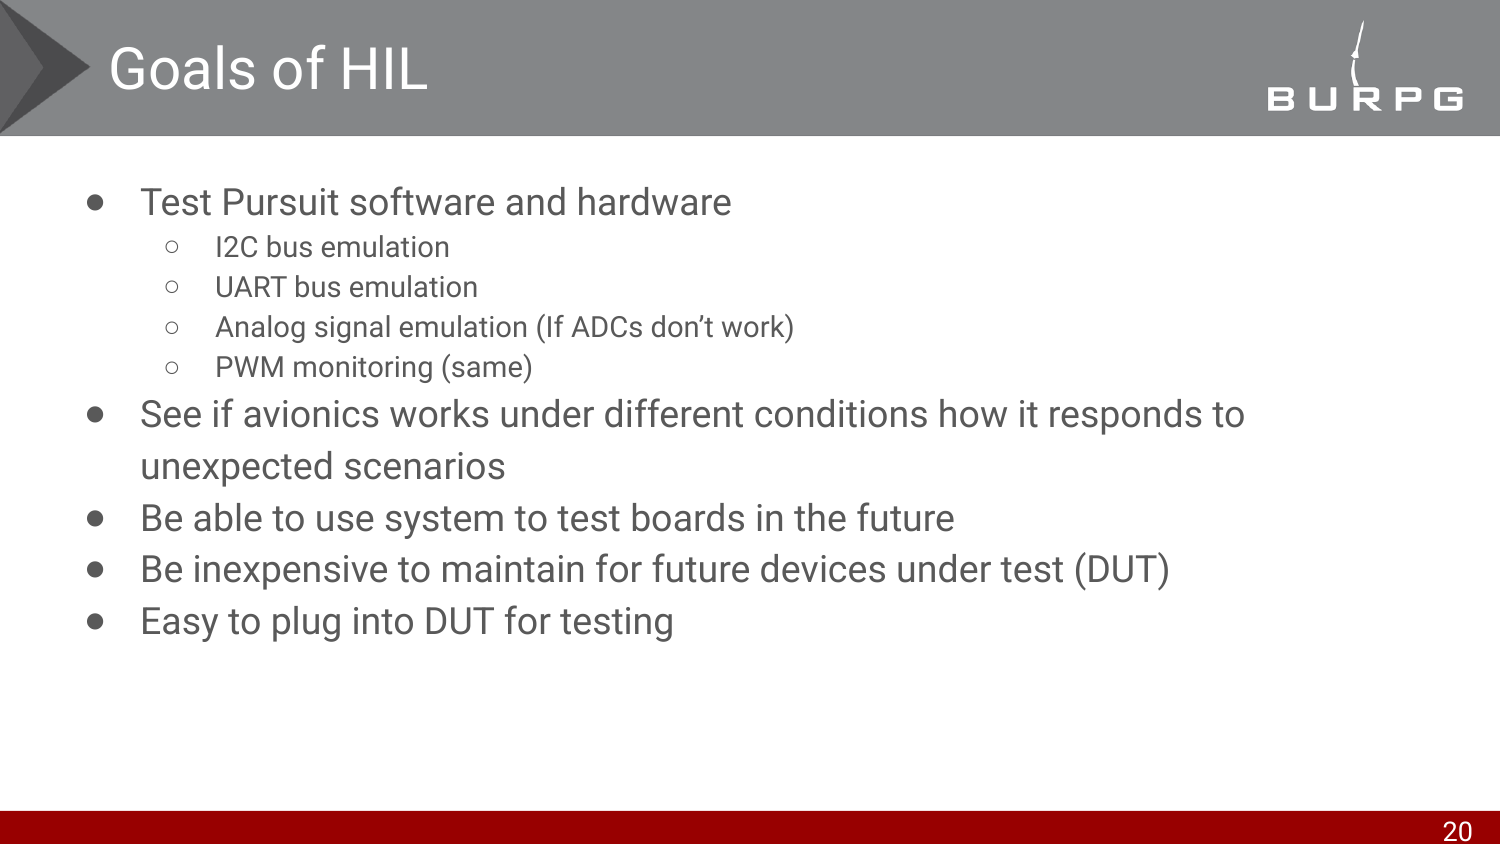

# Goals of HIL
Test Pursuit software and hardware
I2C bus emulation
UART bus emulation
Analog signal emulation (If ADCs don’t work)
PWM monitoring (same)
See if avionics works under different conditions how it responds to unexpected scenarios
Be able to use system to test boards in the future
Be inexpensive to maintain for future devices under test (DUT)
Easy to plug into DUT for testing
20